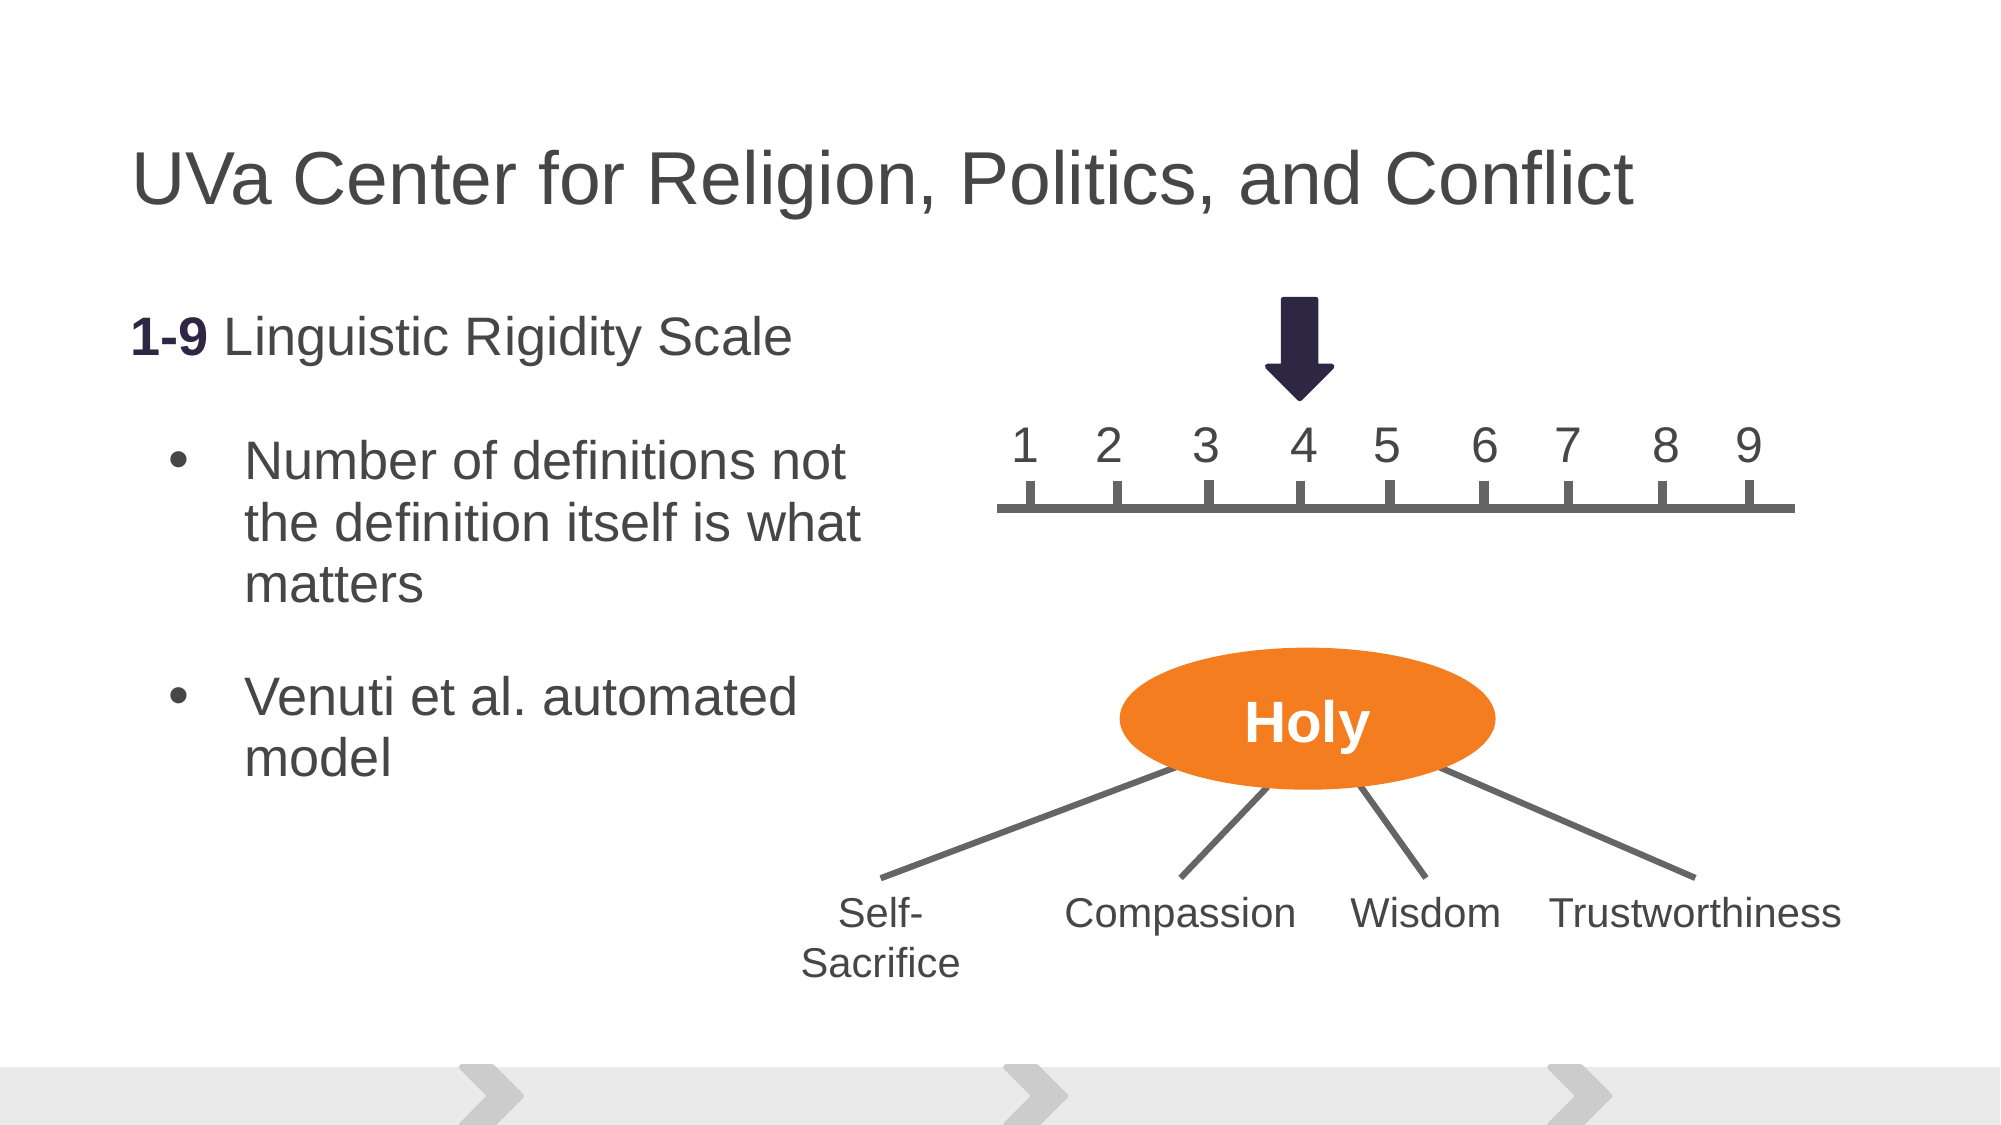

# UVa Center for Religion, Politics, and Conflict
1-9 Linguistic Rigidity Scale

Number of definitions not the definition itself is what matters

Venuti et al. automated model

1    2     3     4    5     6    7     8    9
Holy
Compassion
Wisdom
Trustworthiness
Self-Sacrifice
Holy